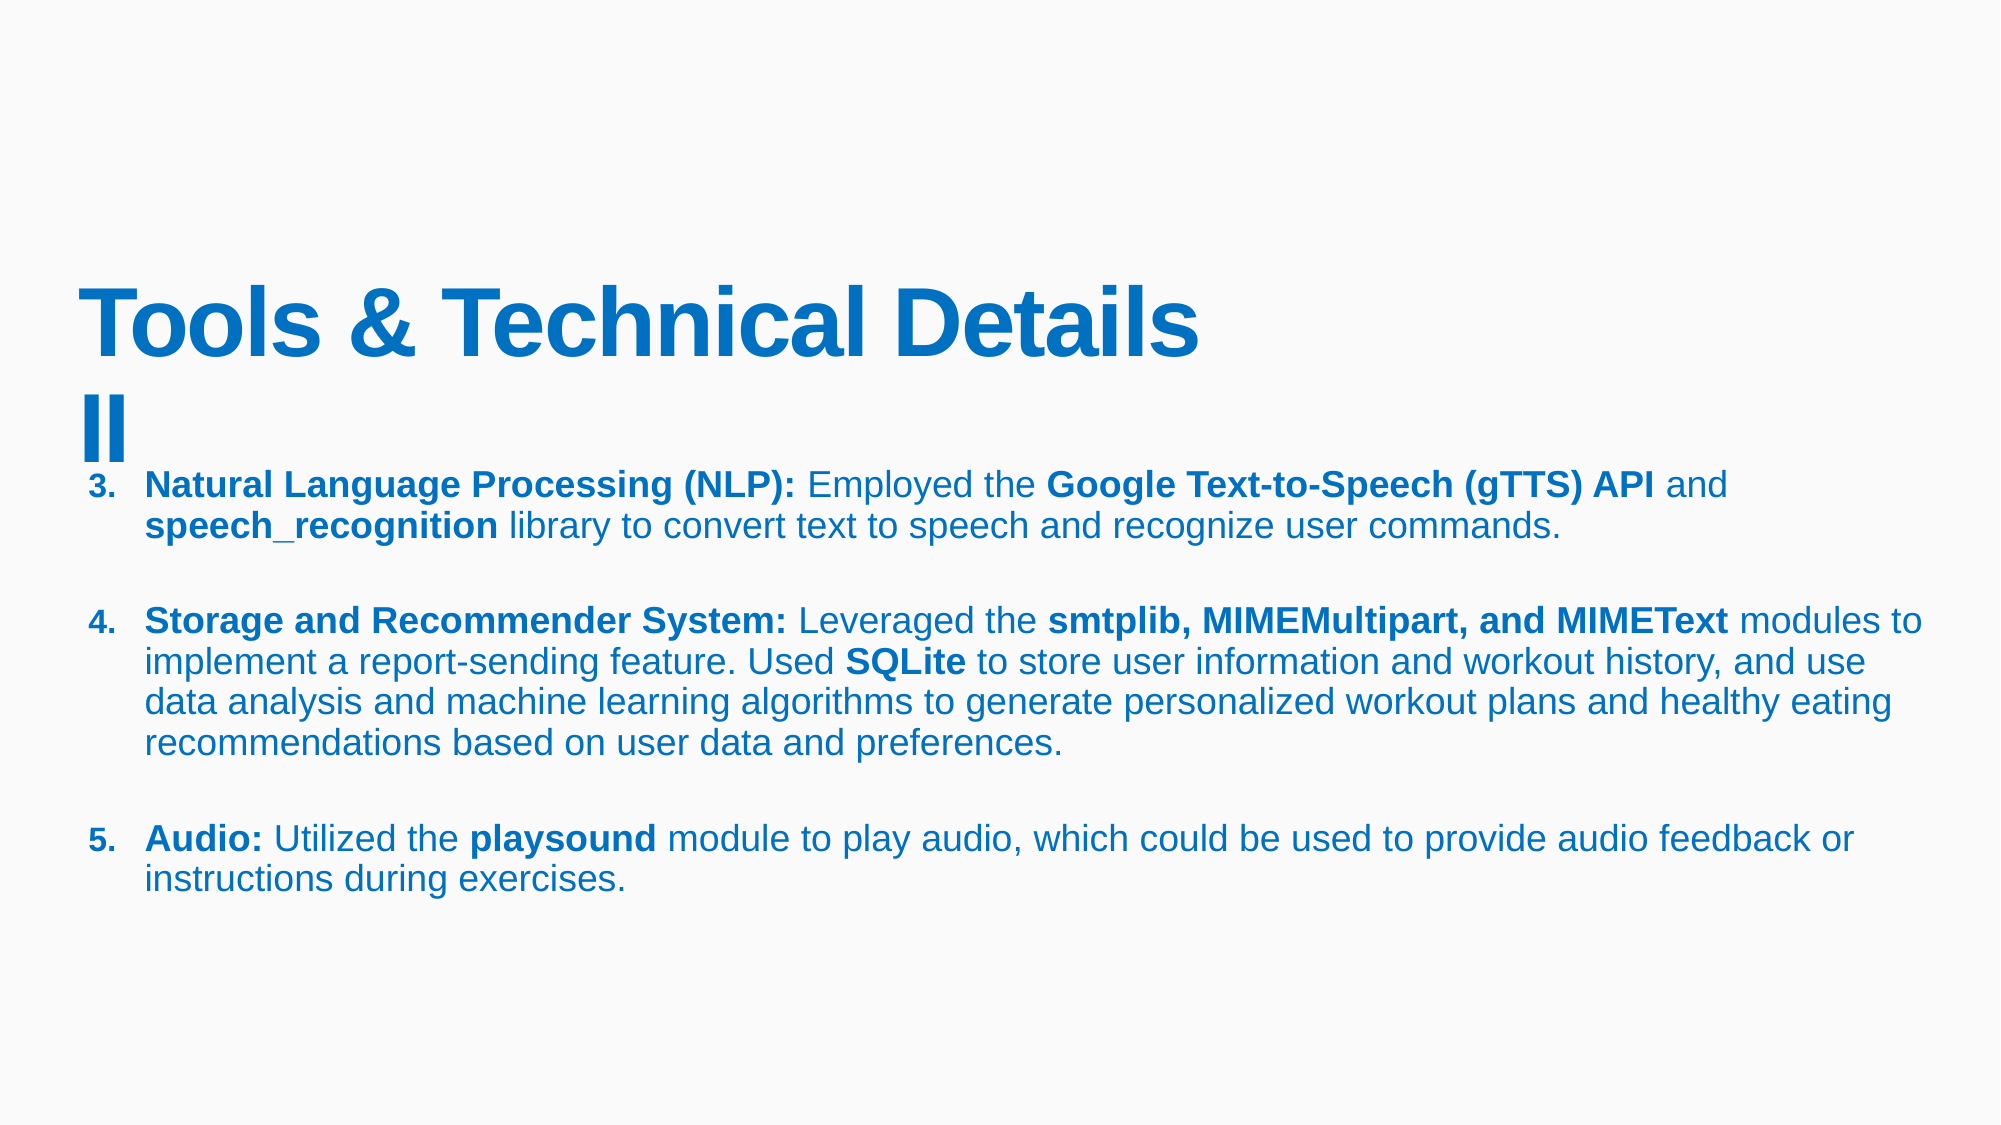

# Tools & Technical Details II

Natural Language Processing (NLP): Employed the Google Text-to-Speech (gTTS) API and speech_recognition library to convert text to speech and recognize user commands.

Storage and Recommender System: Leveraged the smtplib, MIMEMultipart, and MIMEText modules to implement a report-sending feature. Used SQLite to store user information and workout history, and use data analysis and machine learning algorithms to generate personalized workout plans and healthy eating recommendations based on user data and preferences.

Audio: Utilized the playsound module to play audio, which could be used to provide audio feedback or instructions during exercises.